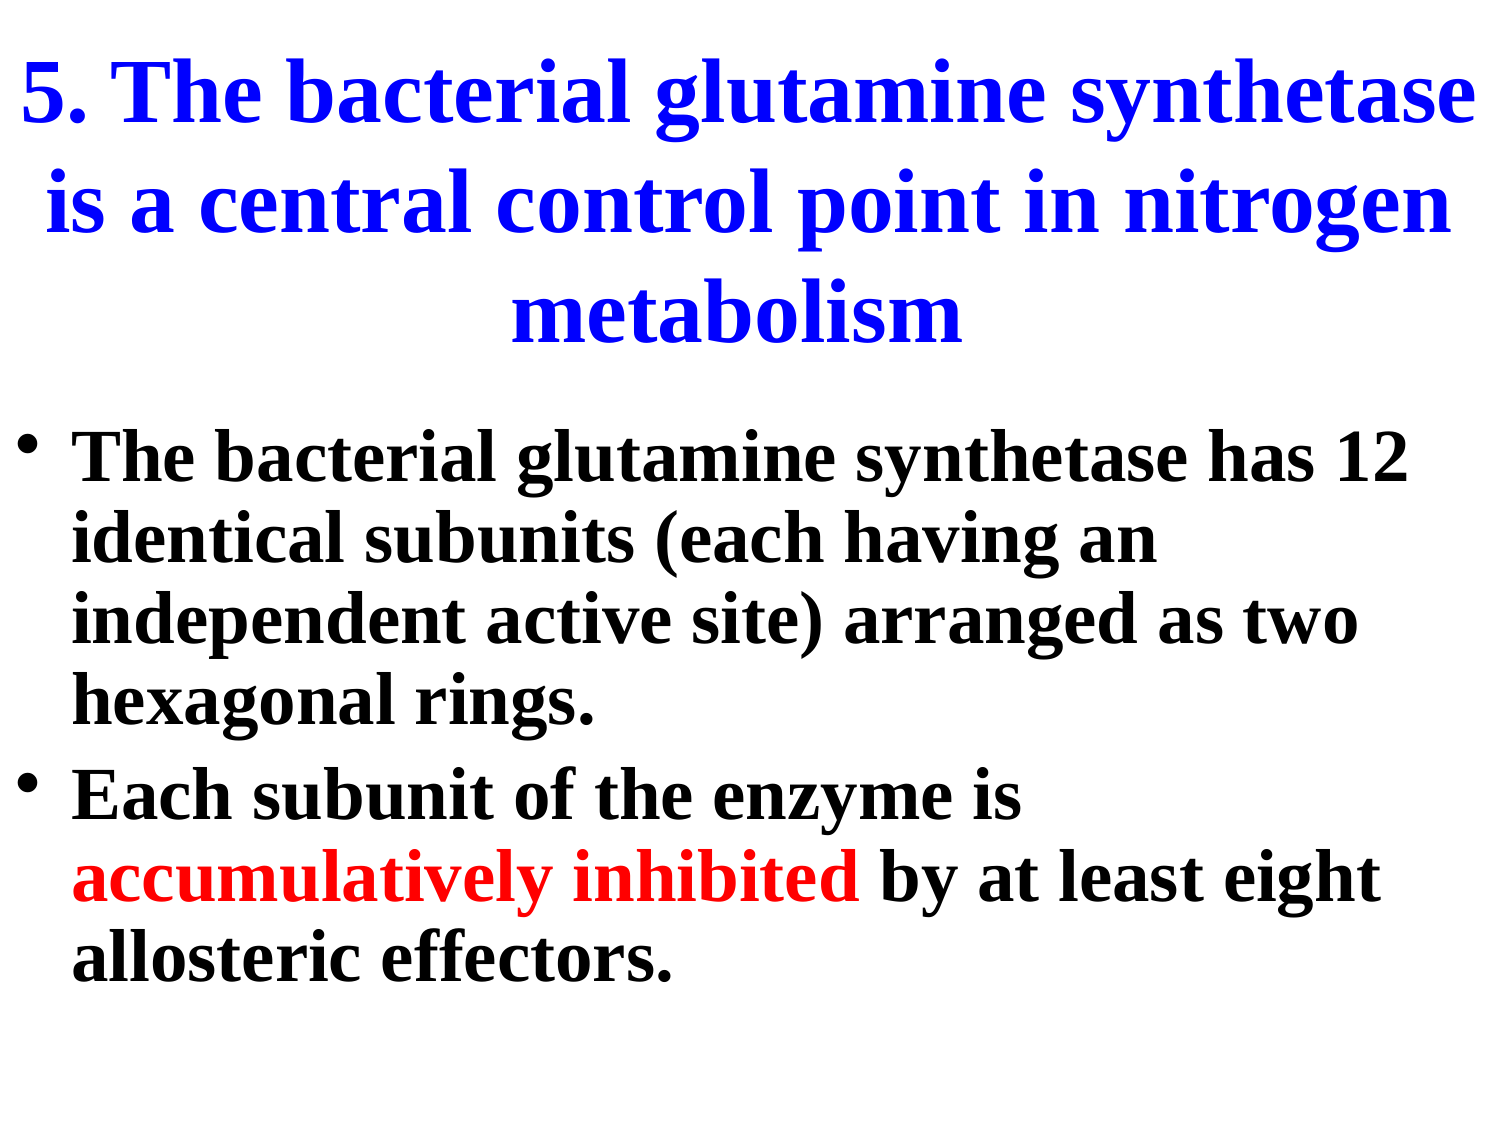

# 5. The bacterial glutamine synthetase is a central control point in nitrogen metabolism
The bacterial glutamine synthetase has 12 identical subunits (each having an independent active site) arranged as two hexagonal rings.
Each subunit of the enzyme is accumulatively inhibited by at least eight allosteric effectors.